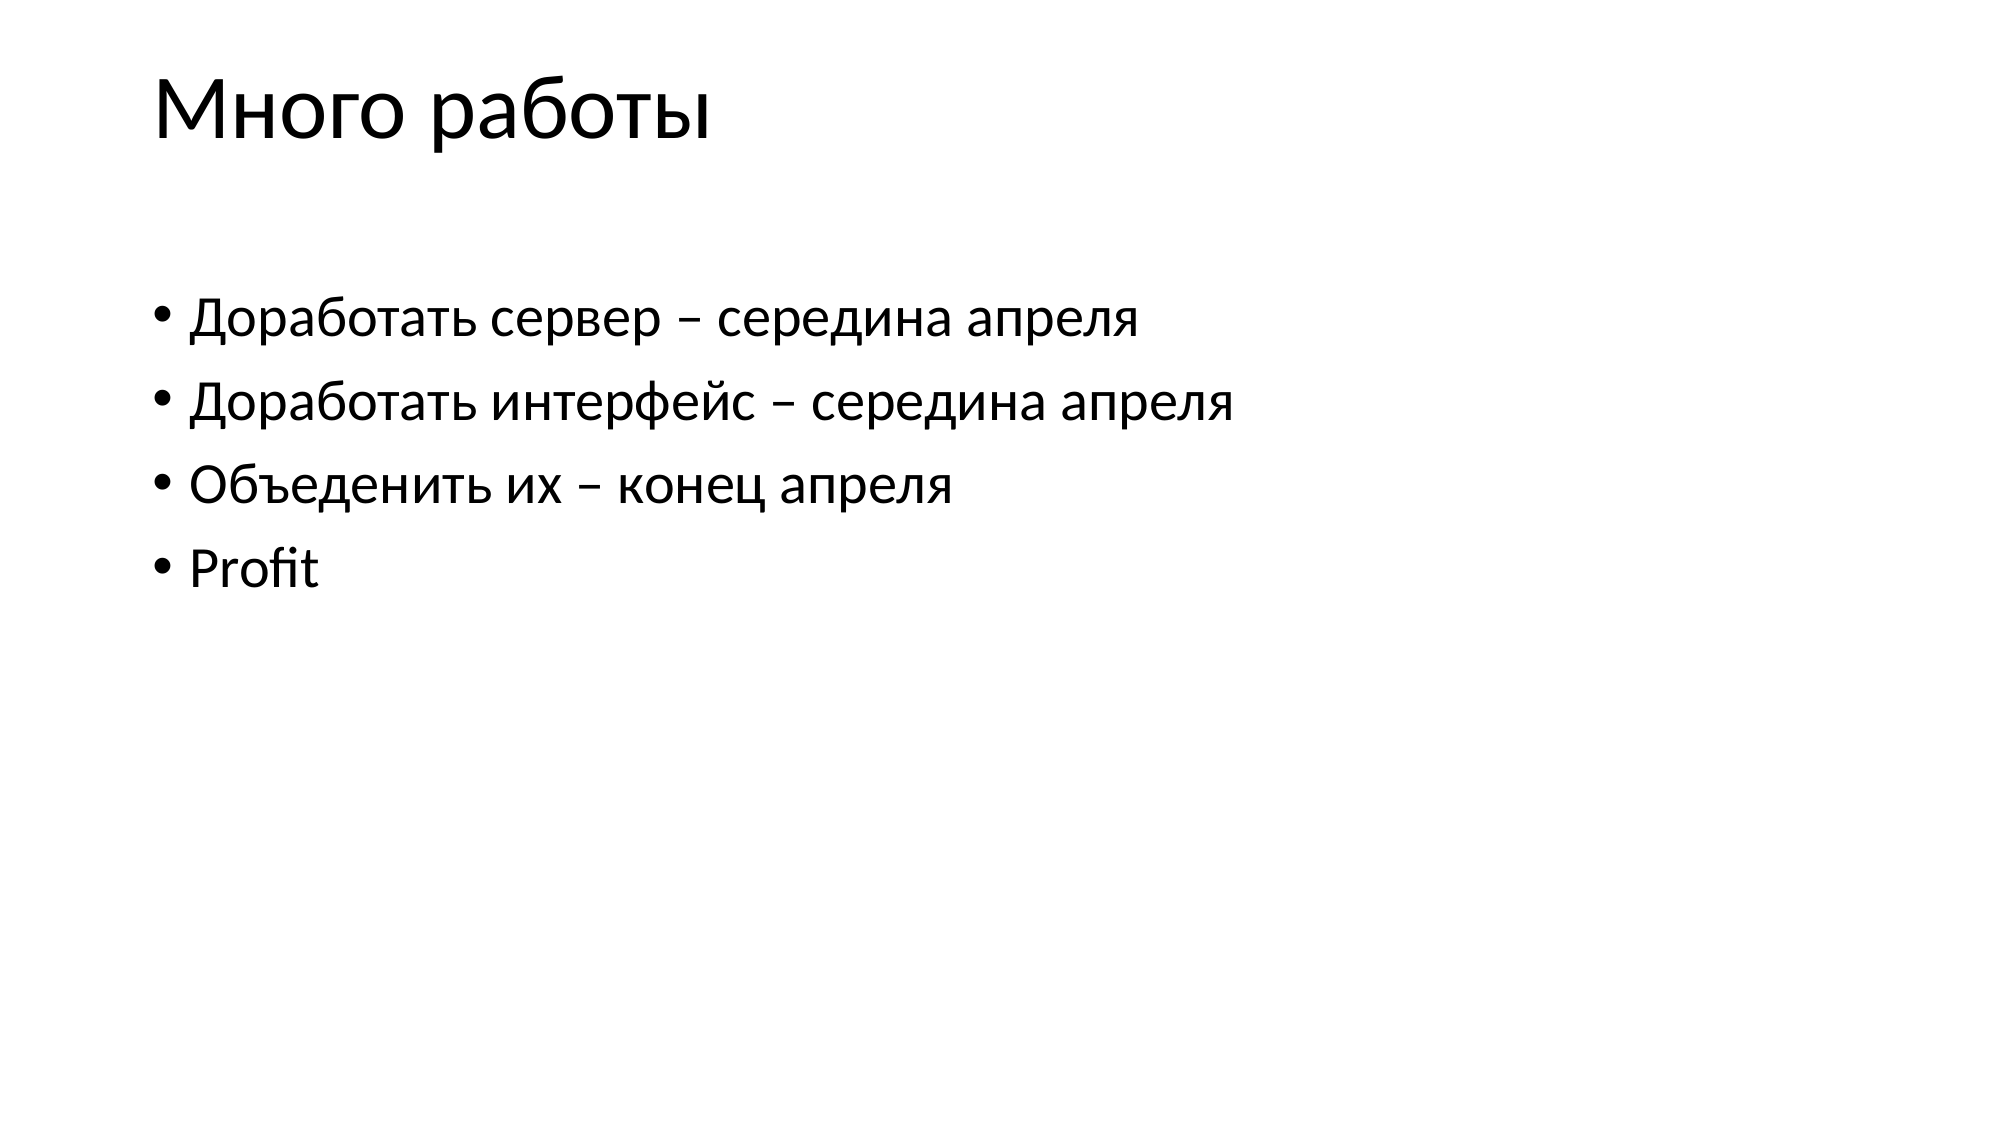

# Много работы
Доработать сервер – середина апреля
Доработать интерфейс – середина апреля
Объеденить их – конец апреля
Profit